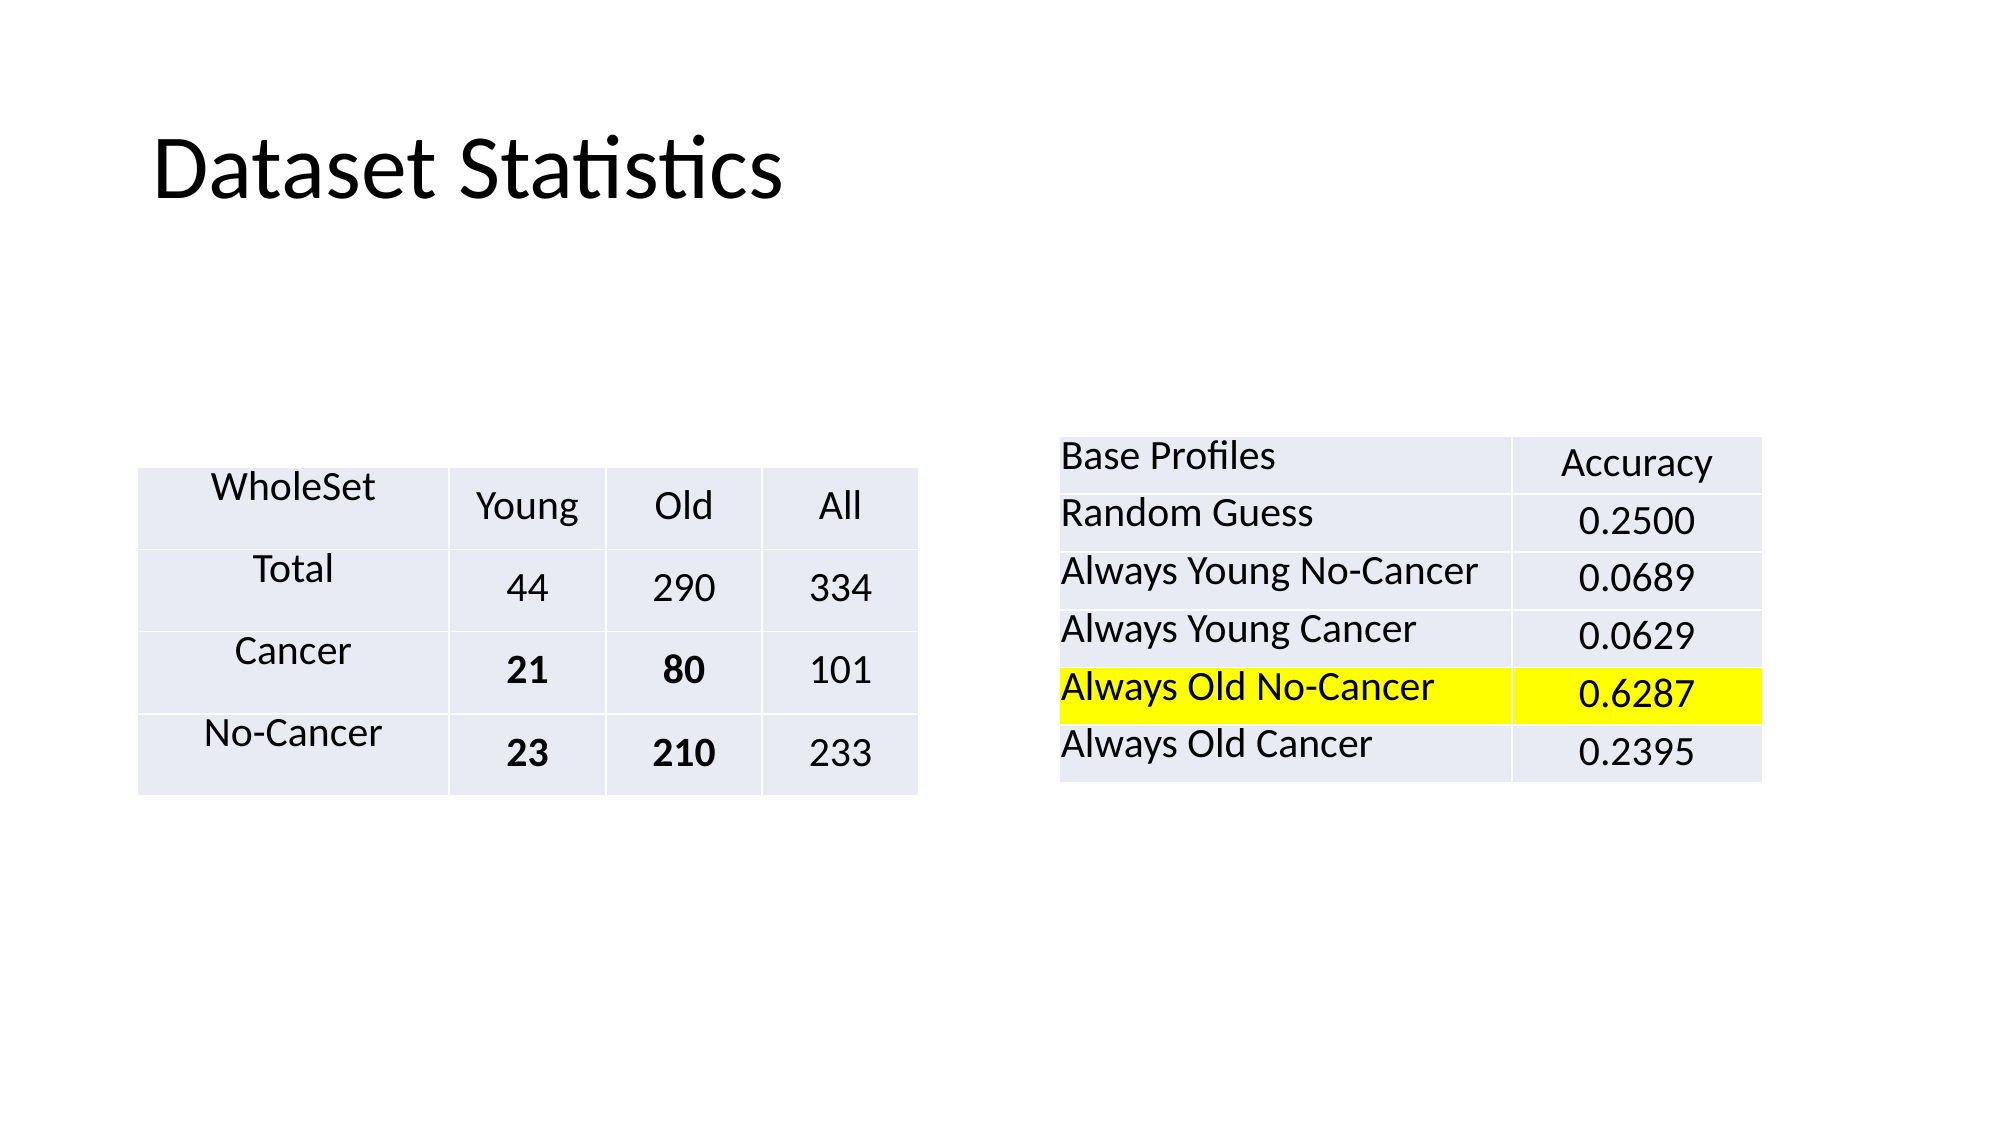

# Dataset Statistics
| Base Profiles | Accuracy |
| --- | --- |
| Random Guess | 0.2500 |
| Always Young No-Cancer | 0.0689 |
| Always Young Cancer | 0.0629 |
| Always Old No-Cancer | 0.6287 |
| Always Old Cancer | 0.2395 |
| WholeSet | Young | Old | All |
| --- | --- | --- | --- |
| Total | 44 | 290 | 334 |
| Cancer | 21 | 80 | 101 |
| No-Cancer | 23 | 210 | 233 |